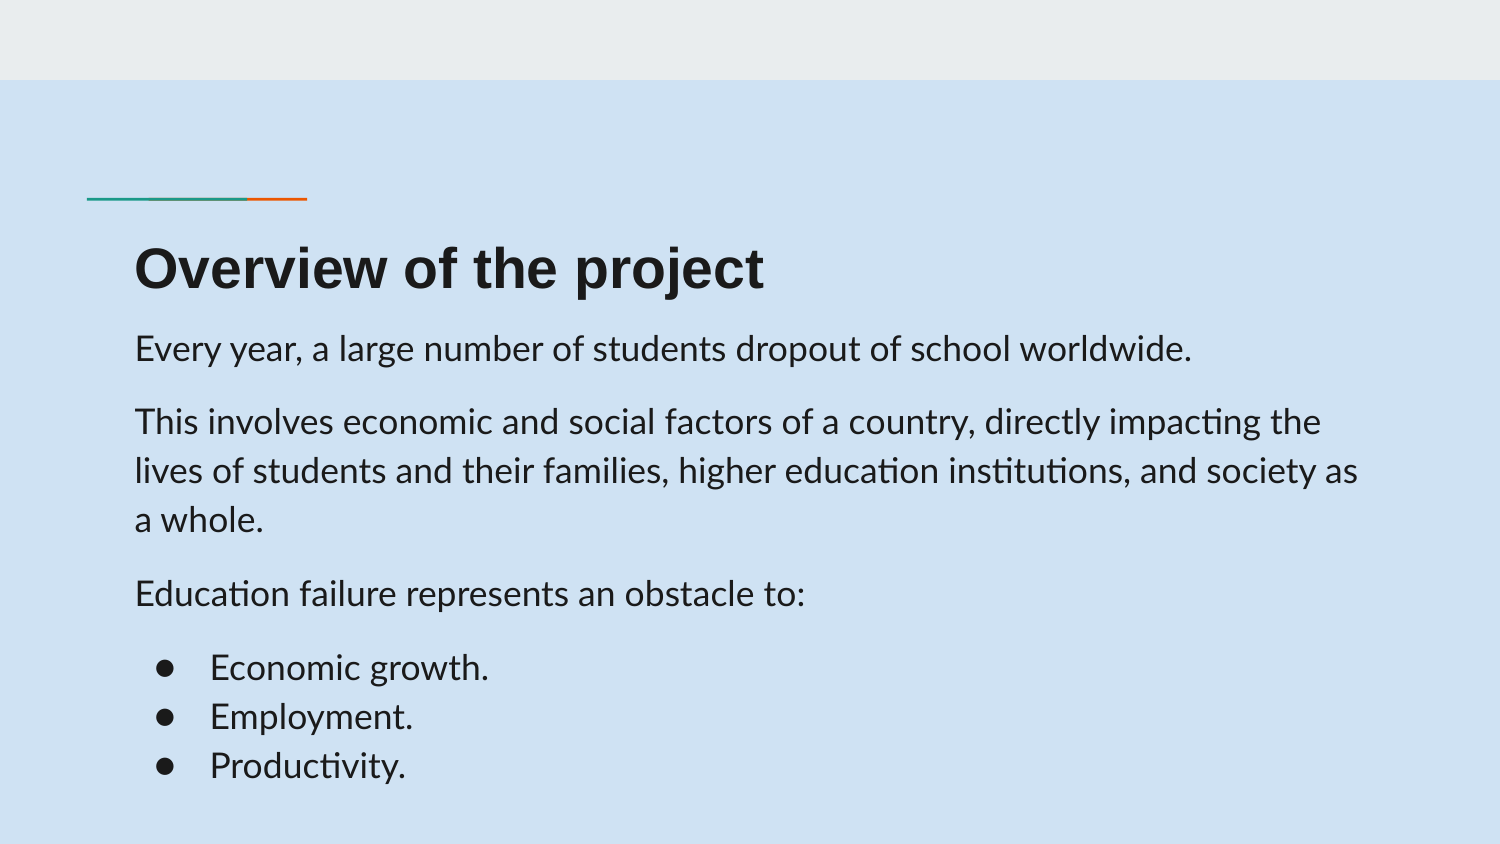

# Overview of the project
Every year, a large number of students dropout of school worldwide.
This involves economic and social factors of a country, directly impacting the lives of students and their families, higher education institutions, and society as a whole.
Education failure represents an obstacle to:
Economic growth.
Employment.
Productivity.